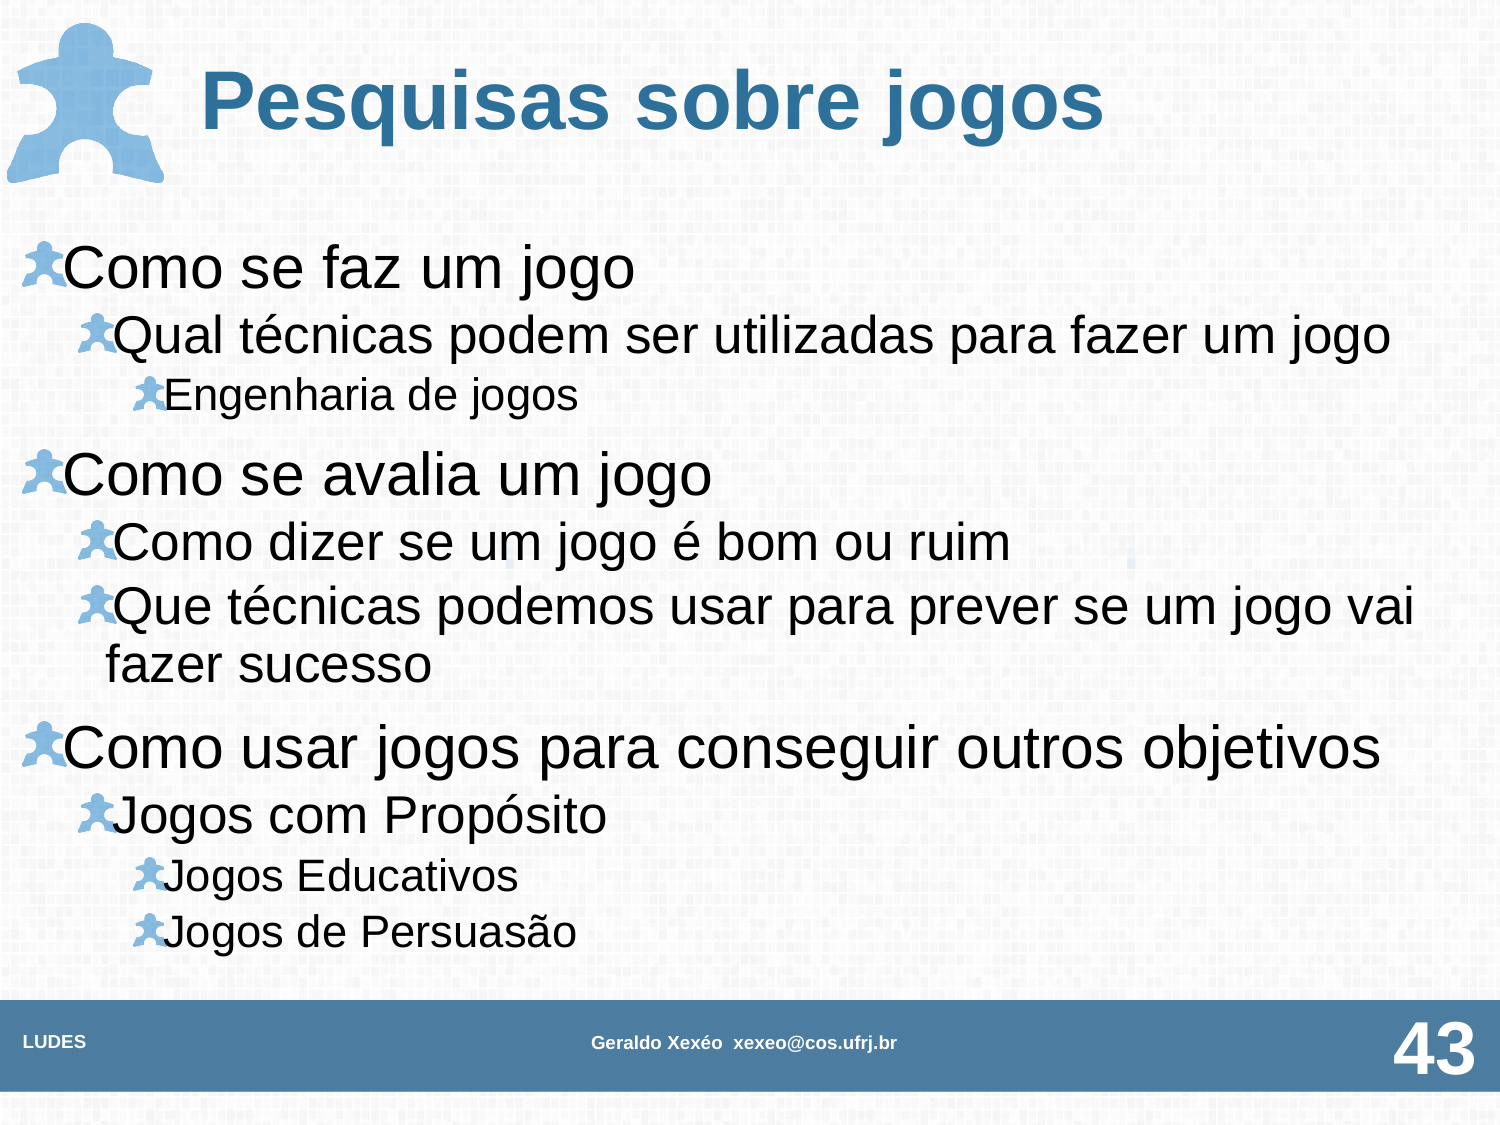

# Pesquisas sobre jogos
Como se faz um jogo
Qual técnicas podem ser utilizadas para fazer um jogo
Engenharia de jogos
Como se avalia um jogo
Como dizer se um jogo é bom ou ruim
Que técnicas podemos usar para prever se um jogo vai fazer sucesso
Como usar jogos para conseguir outros objetivos
Jogos com Propósito
Jogos Educativos
Jogos de Persuasão
LUDES
Geraldo Xexéo  xexeo@cos.ufrj.br
43